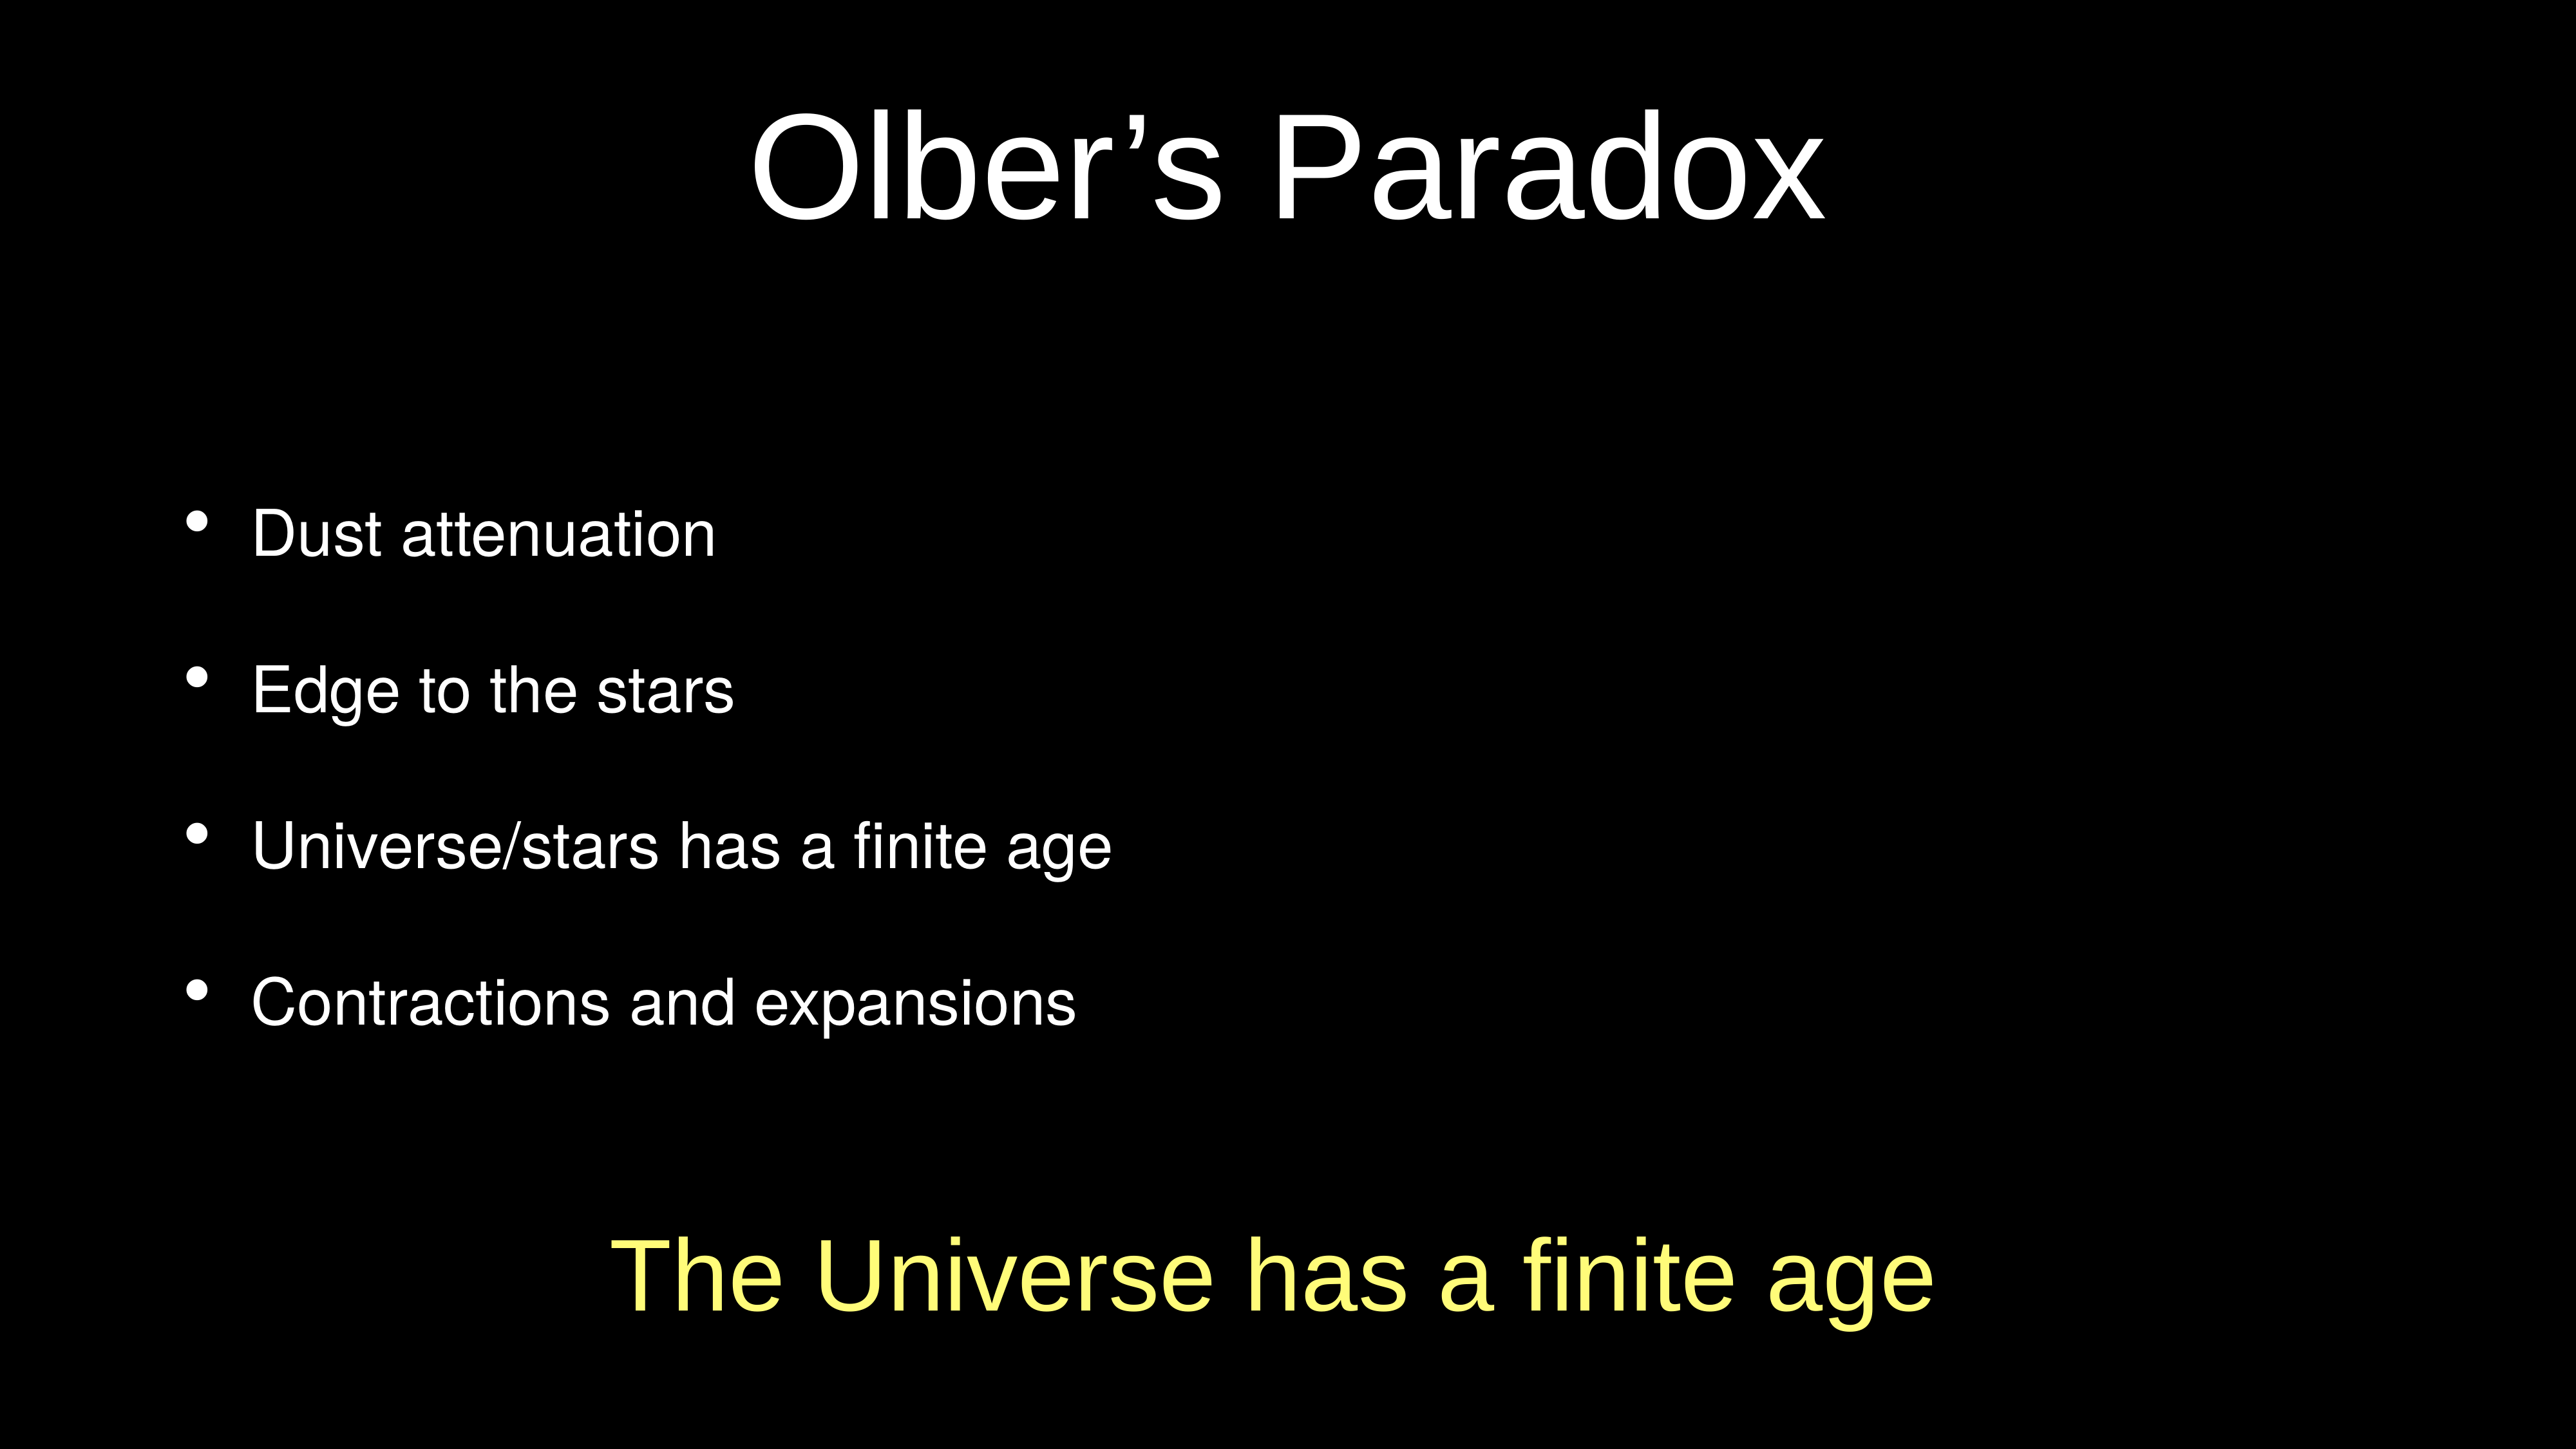

# Olber’s Paradox
Dust attenuation
Edge to the stars
Universe/stars has a finite age
Contractions and expansions
The Universe has a finite age